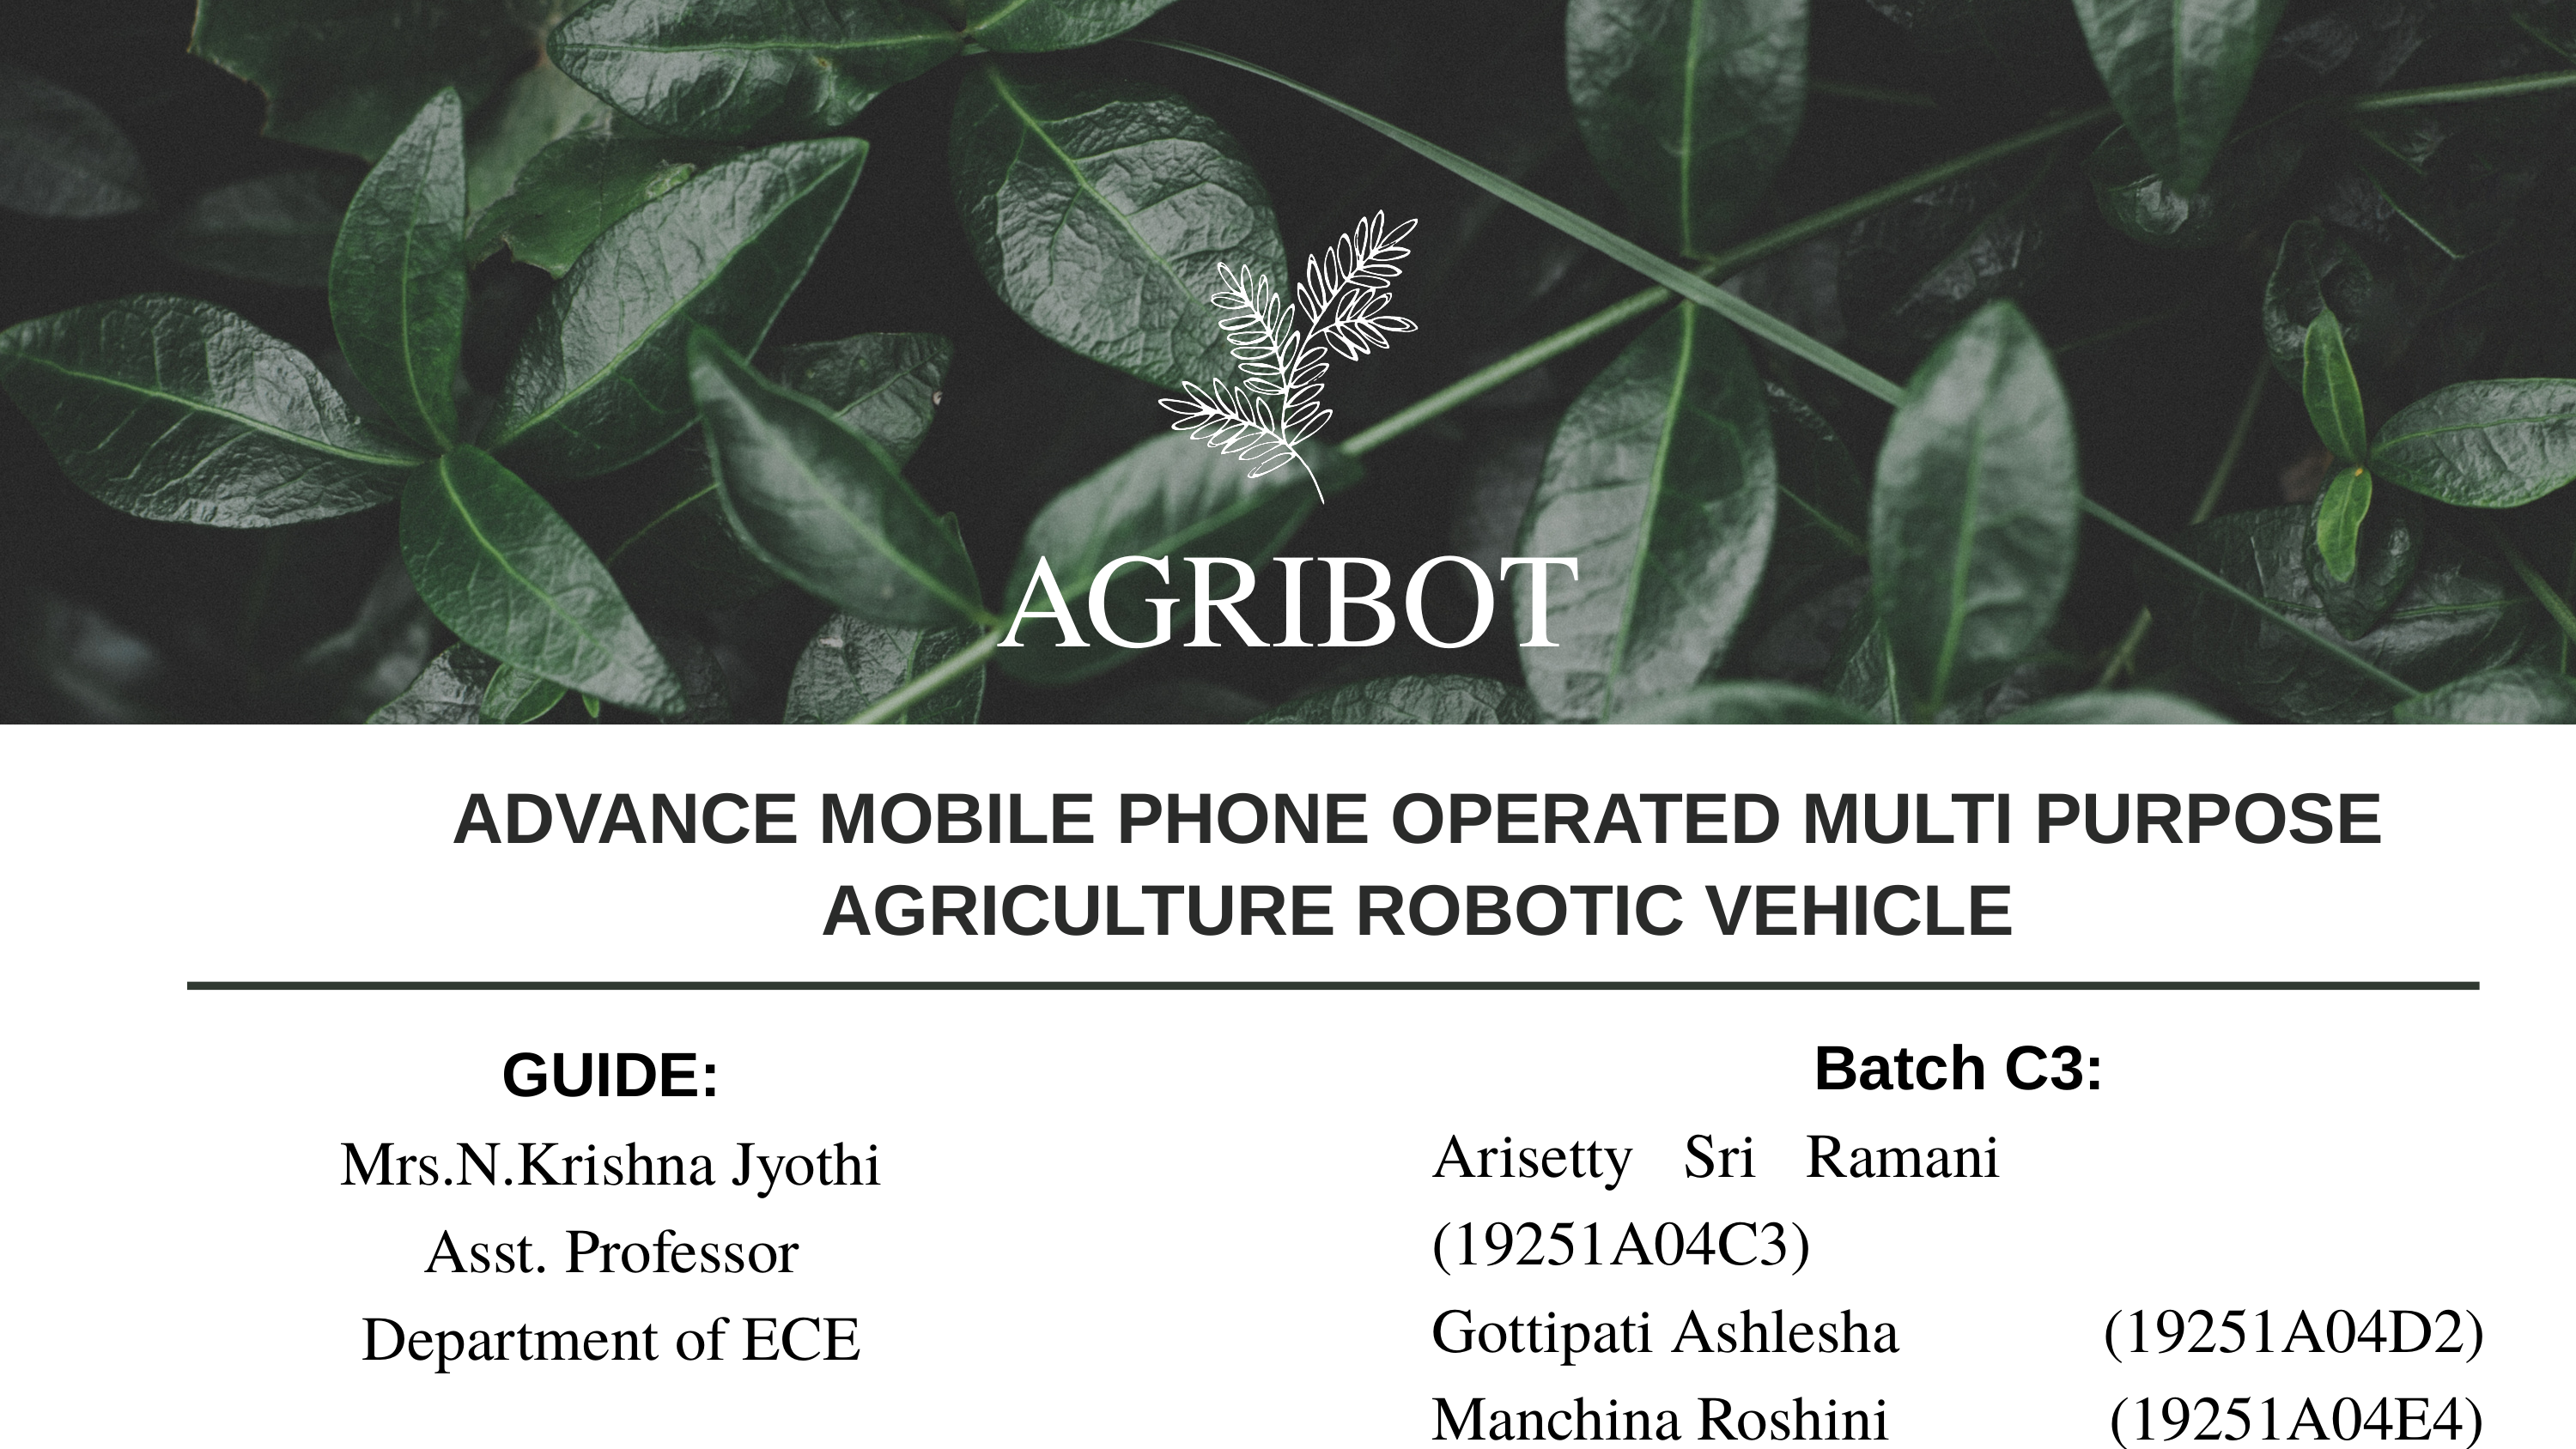

AGRIBOT
ADVANCE MOBILE PHONE OPERATED MULTI PURPOSE AGRICULTURE ROBOTIC VEHICLE

Batch C3:
Arisetty Sri Ramani           (19251A04C3)
Gottipati Ashlesha             (19251A04D2)
Manchina Roshini              (19251A04E4)
Vanama Sahithi Jayaram    (19251A04J0)
GUIDE:
Mrs.N.Krishna Jyothi
Asst. Professor
Department of ECE